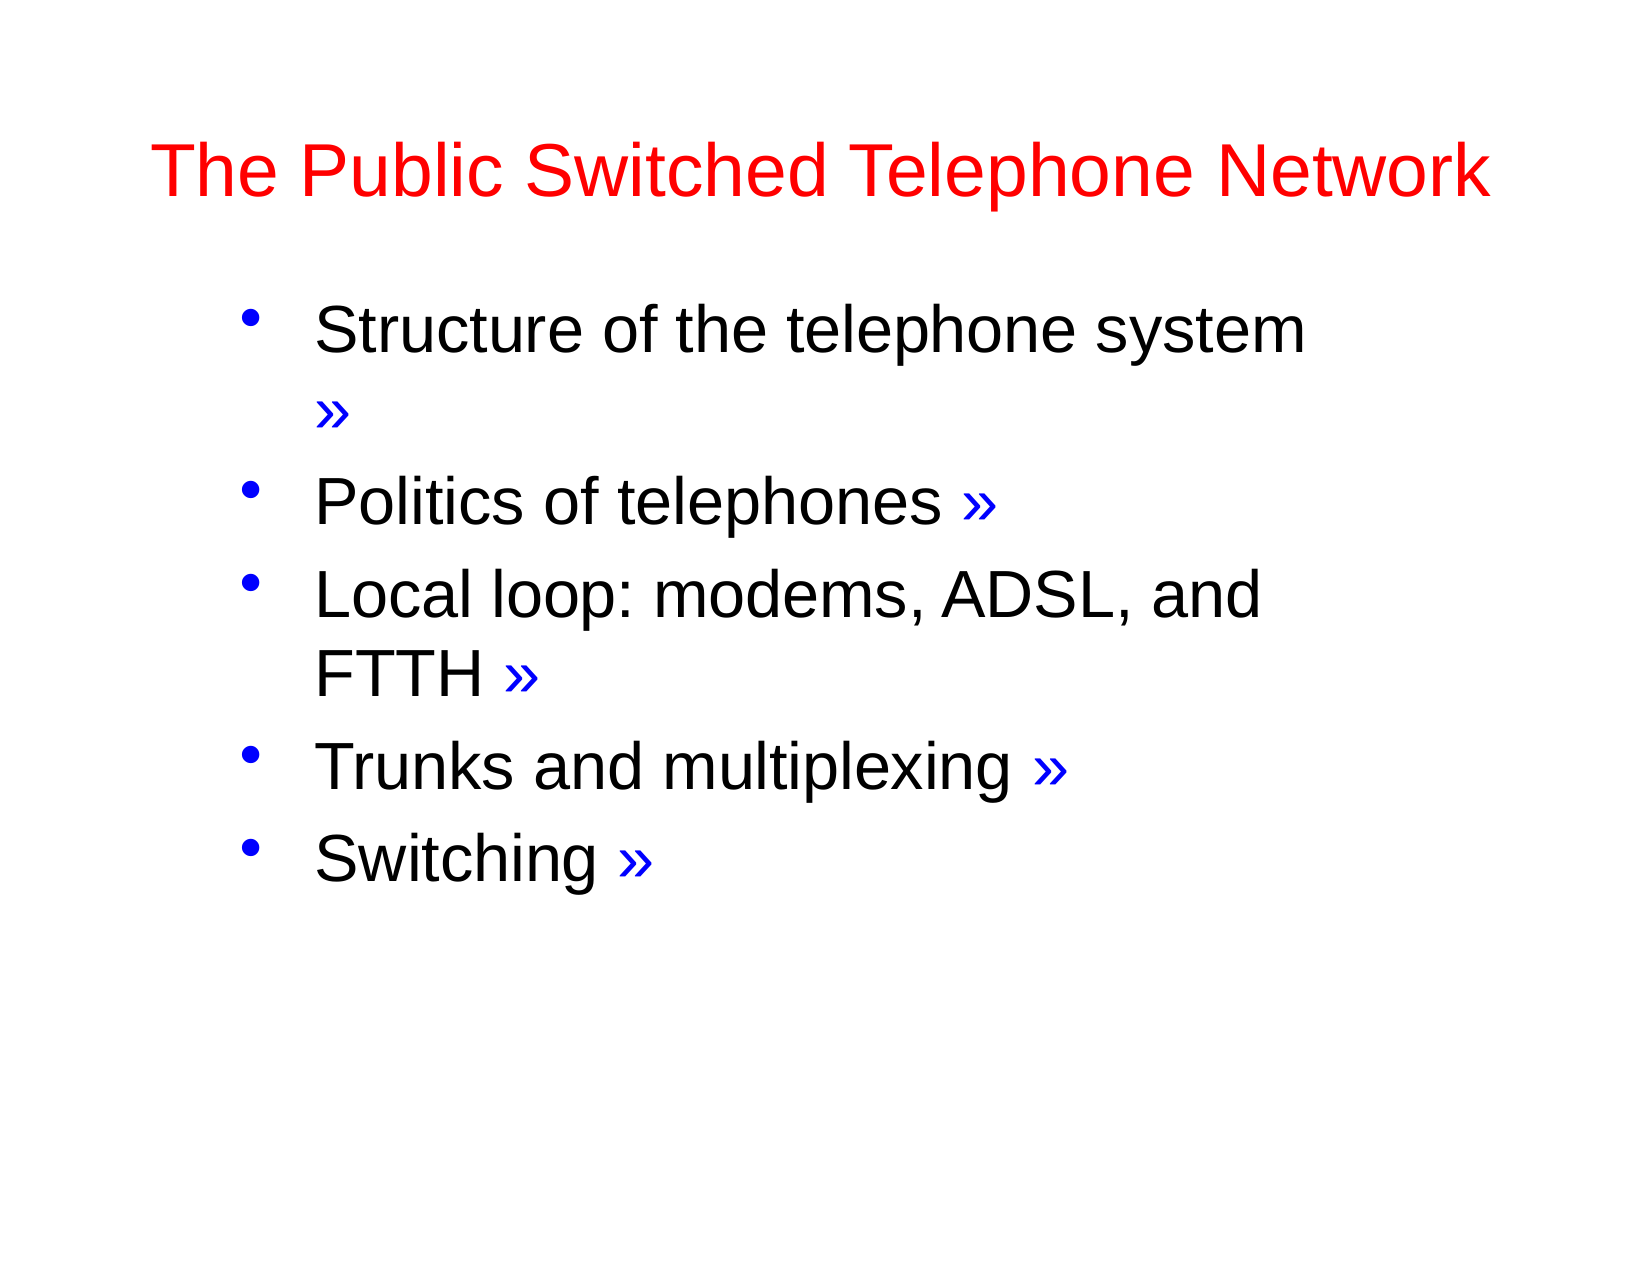

# The Public Switched Telephone Network
Structure of the telephone system »
Politics of telephones »
Local loop: modems, ADSL, and FTTH »
Trunks and multiplexing »
Switching »